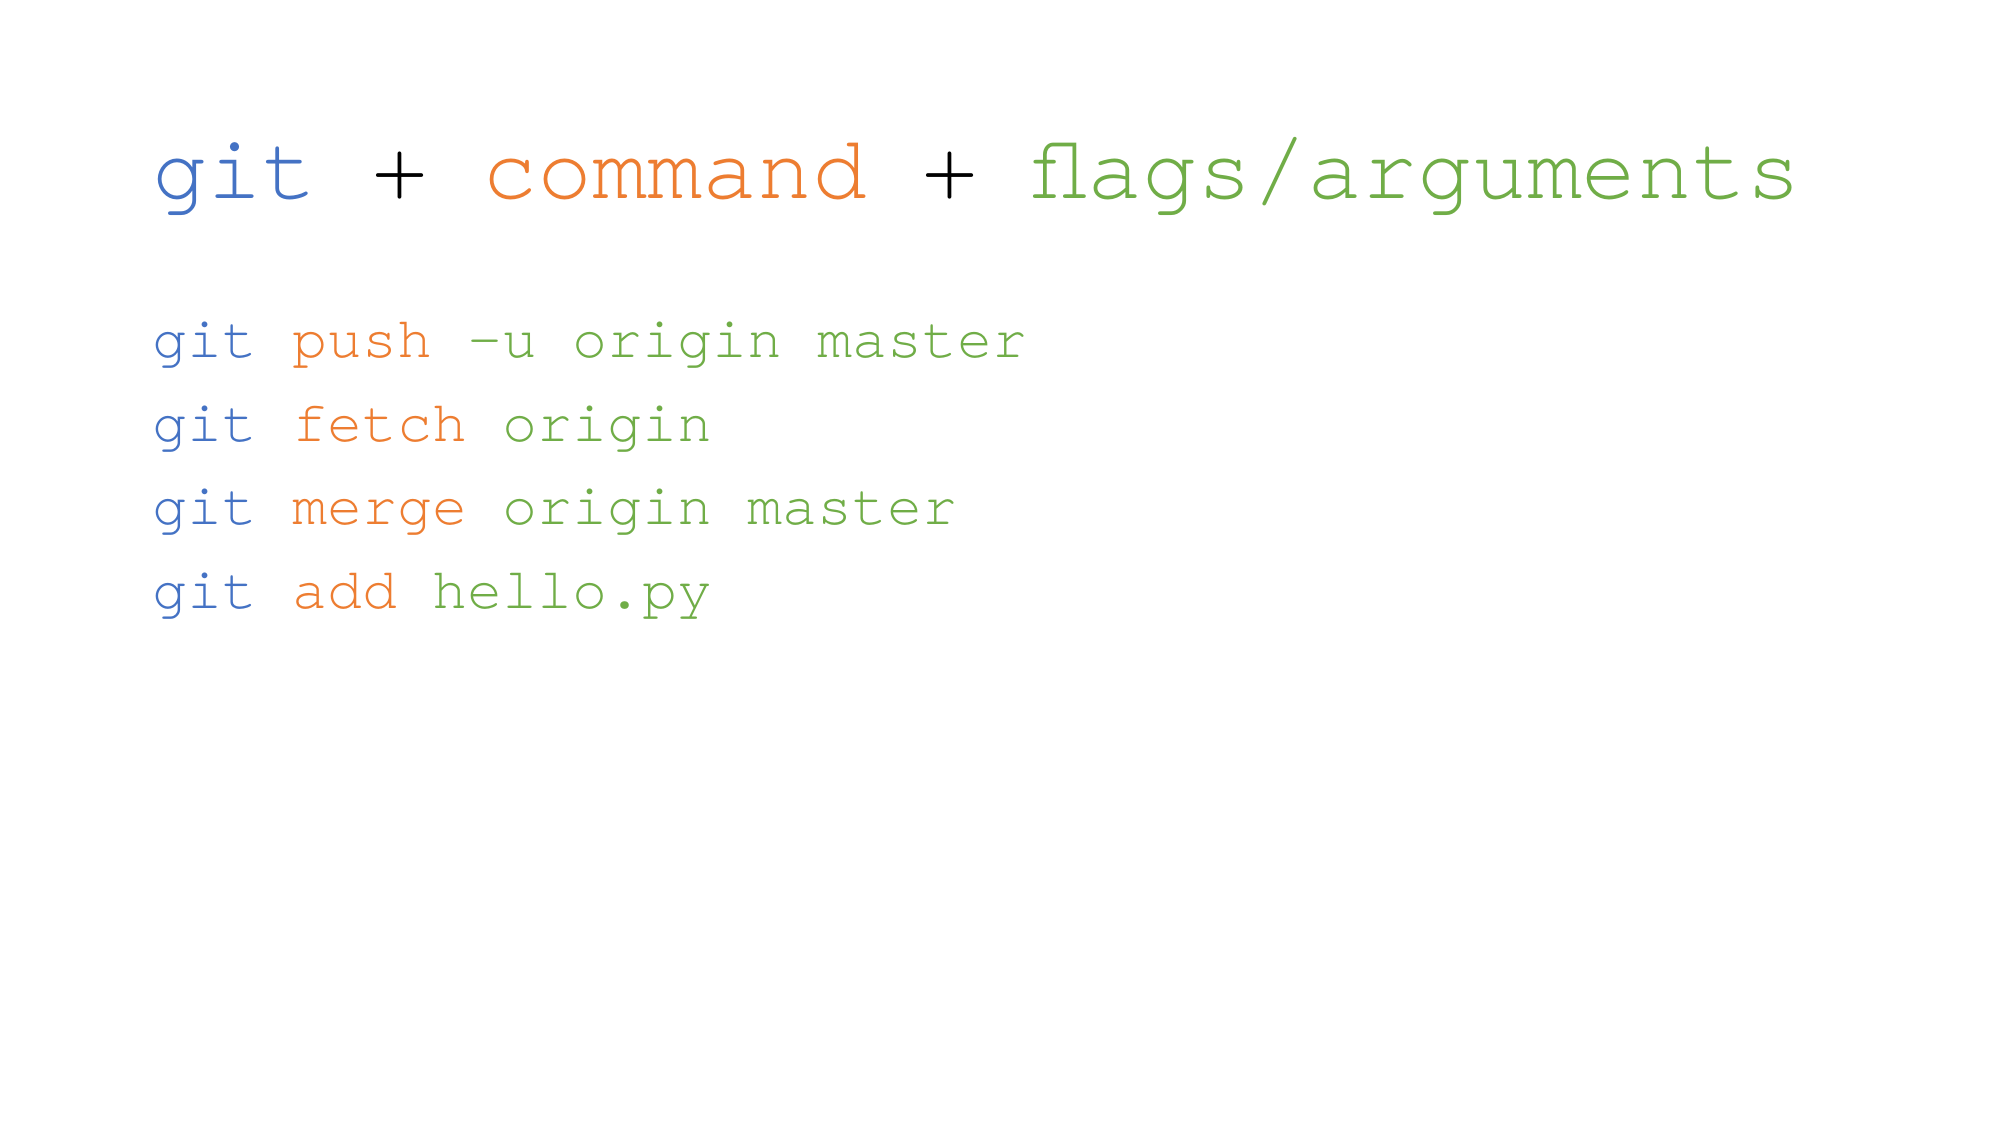

# git + command + flags/arguments
git push -u origin master
git fetch origin
git merge origin master
git add hello.py